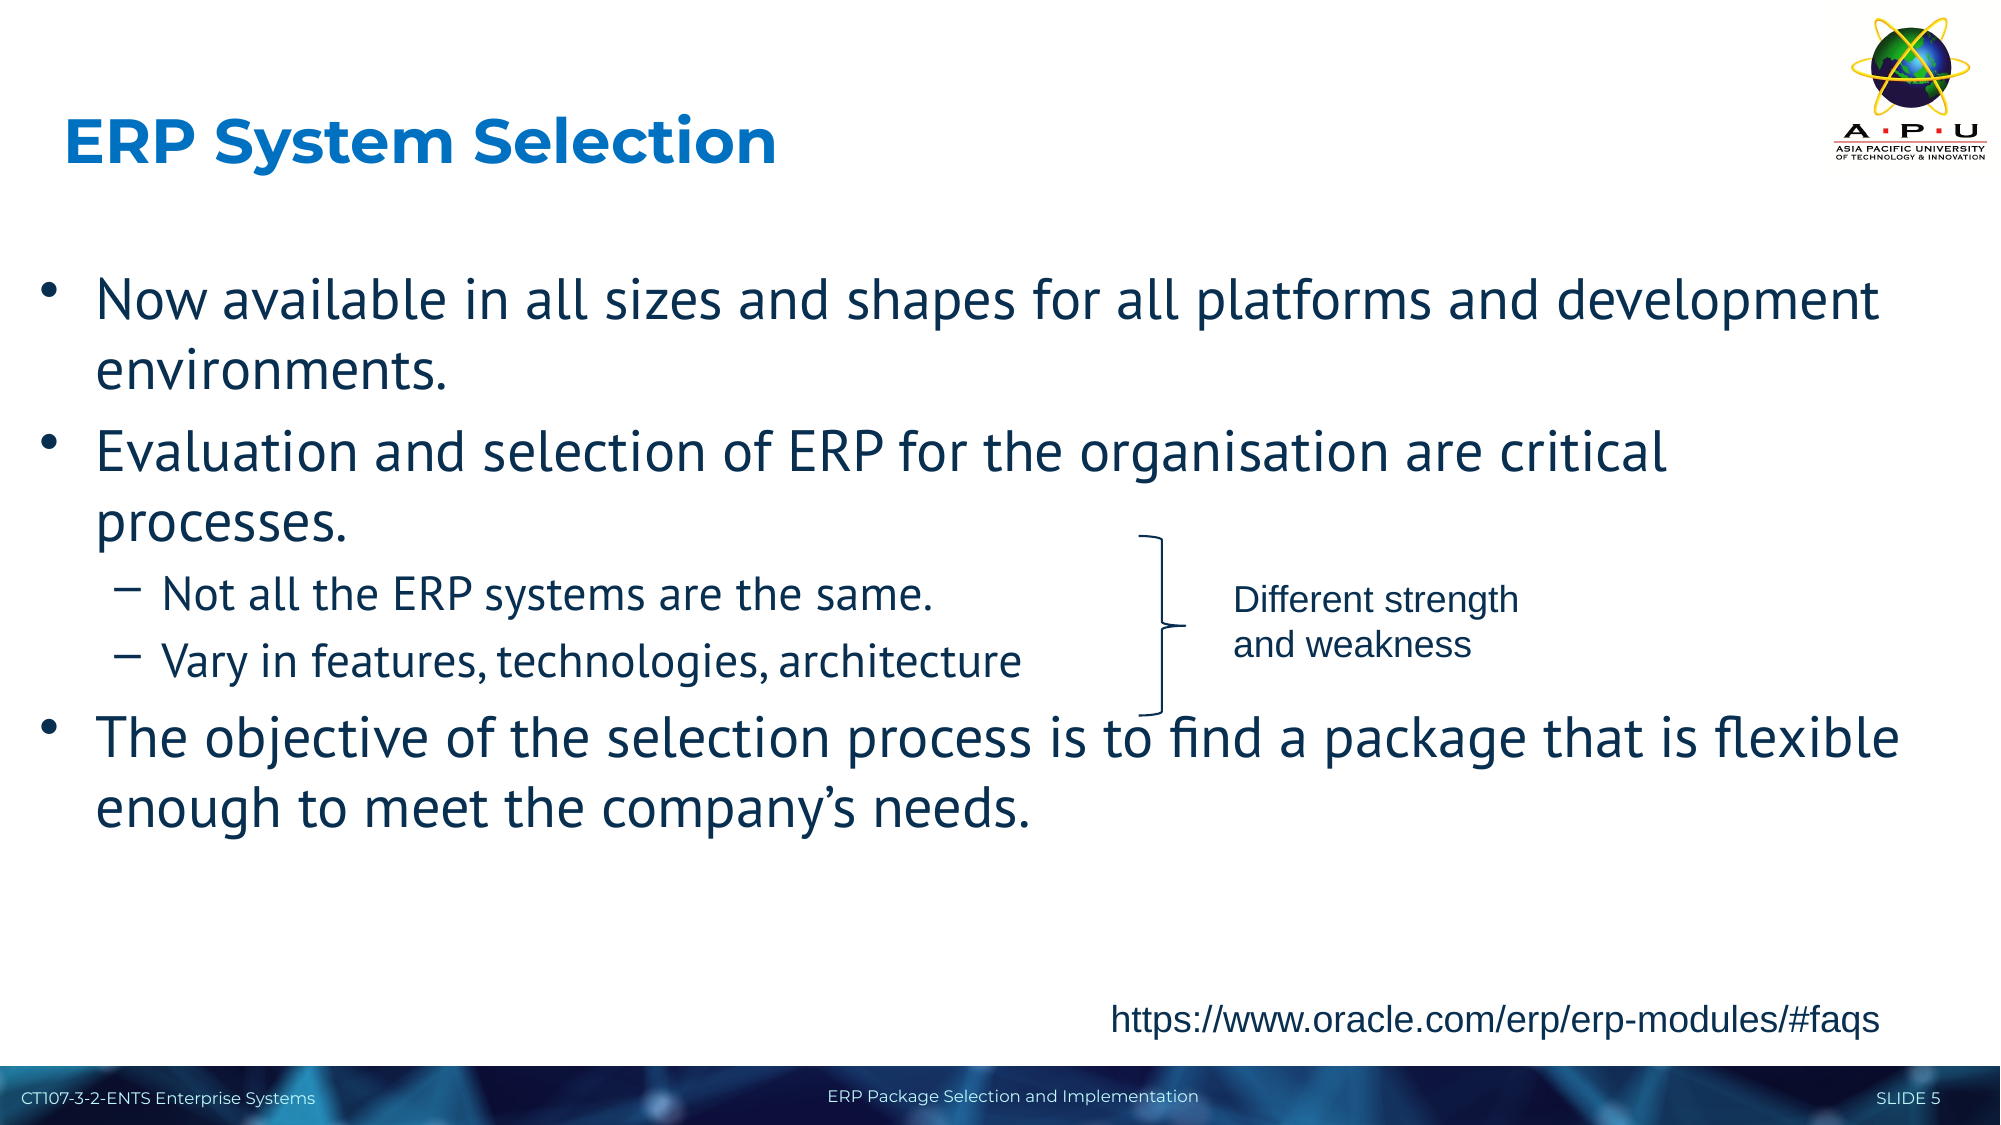

# ERP System Selection
Now available in all sizes and shapes for all platforms and development environments.
Evaluation and selection of ERP for the organisation are critical processes.
Not all the ERP systems are the same.
Vary in features, technologies, architecture
The objective of the selection process is to find a package that is flexible enough to meet the company’s needs.

Different strength and weakness
https://www.oracle.com/erp/erp-modules/#faqs